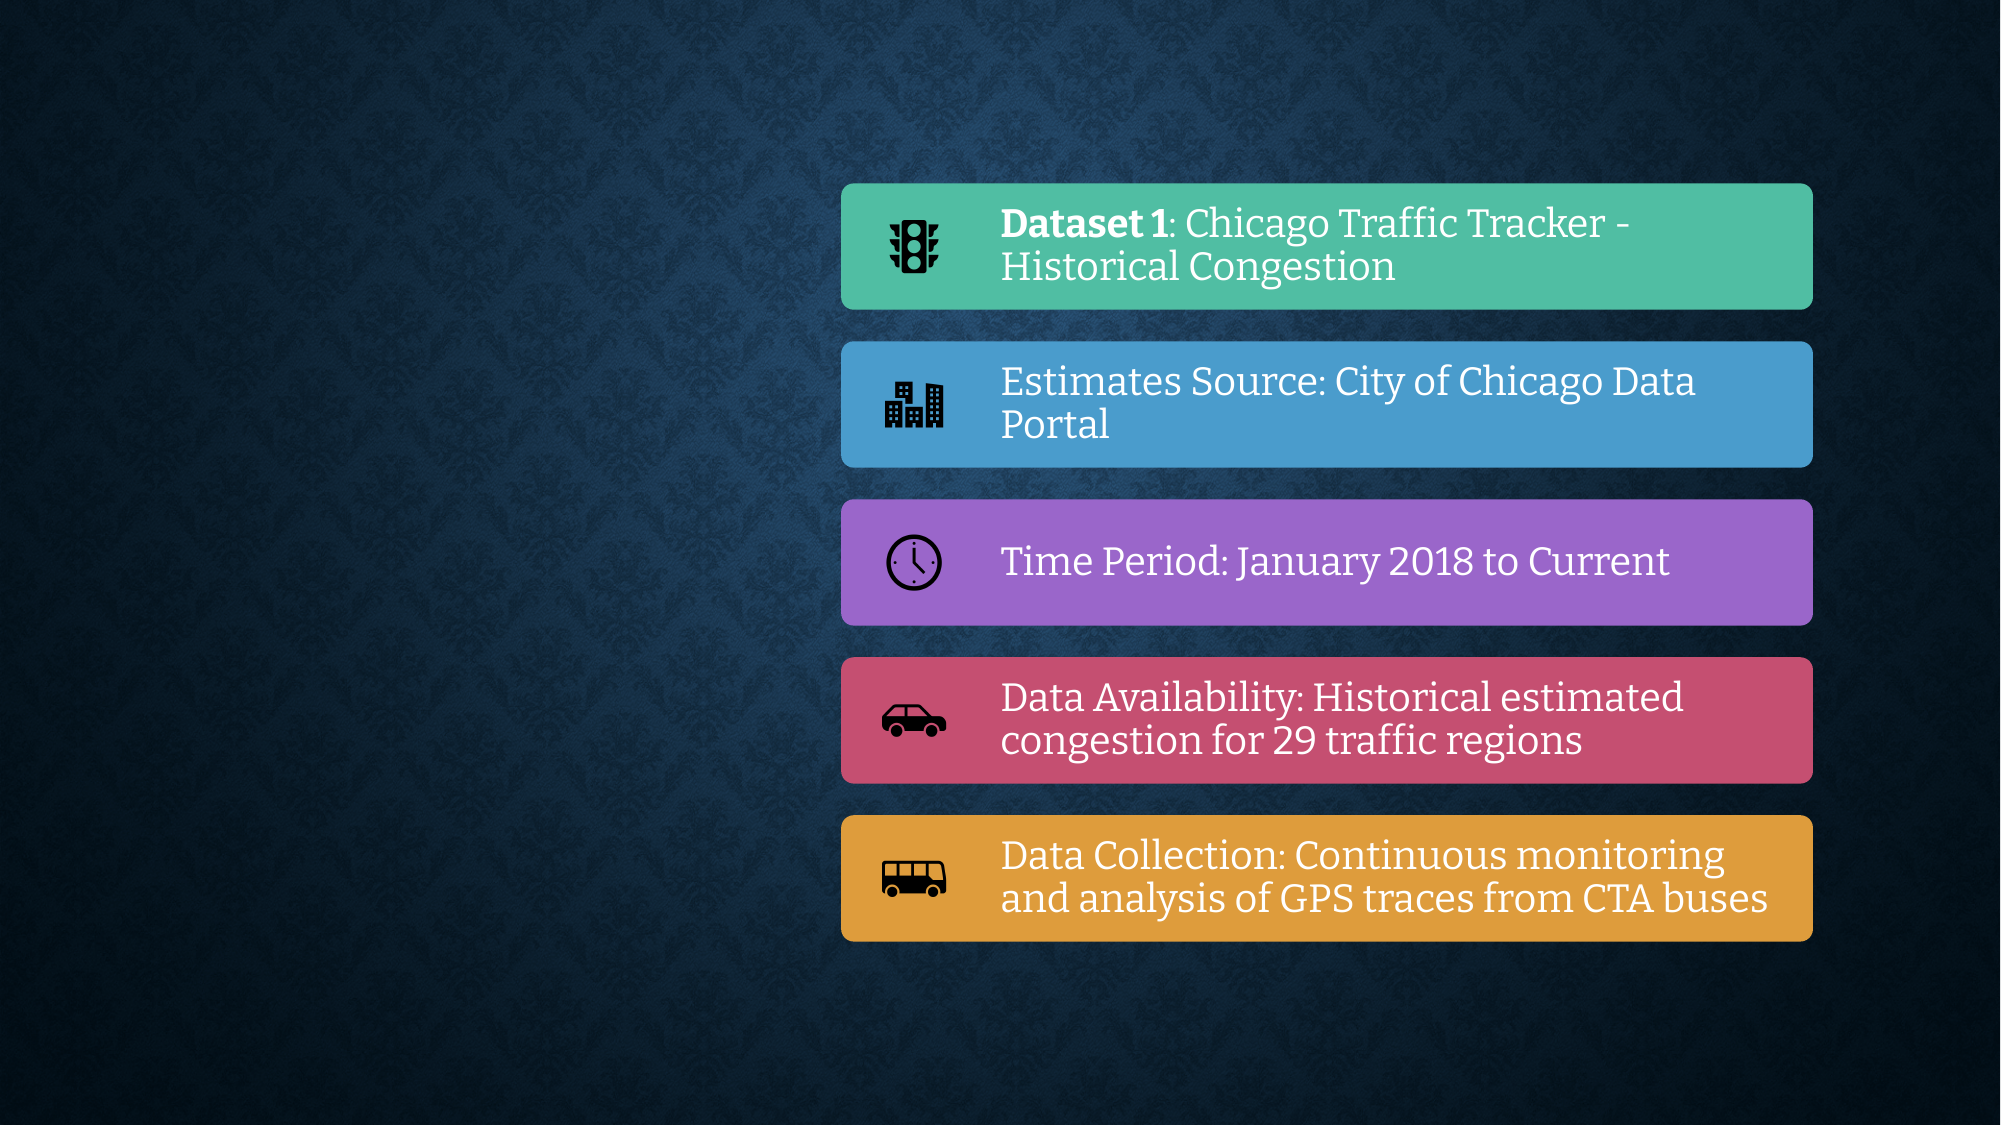

Dataset 1: Chicago Traffic Tracker - Historical Congestion
Estimates Source: City of Chicago Data Portal
Time Period: January 2018 to Current
Data Availability: Historical estimated congestion for 29 traffic regions
Data Collection: Continuous monitoring and analysis of GPS traces from CTA buses